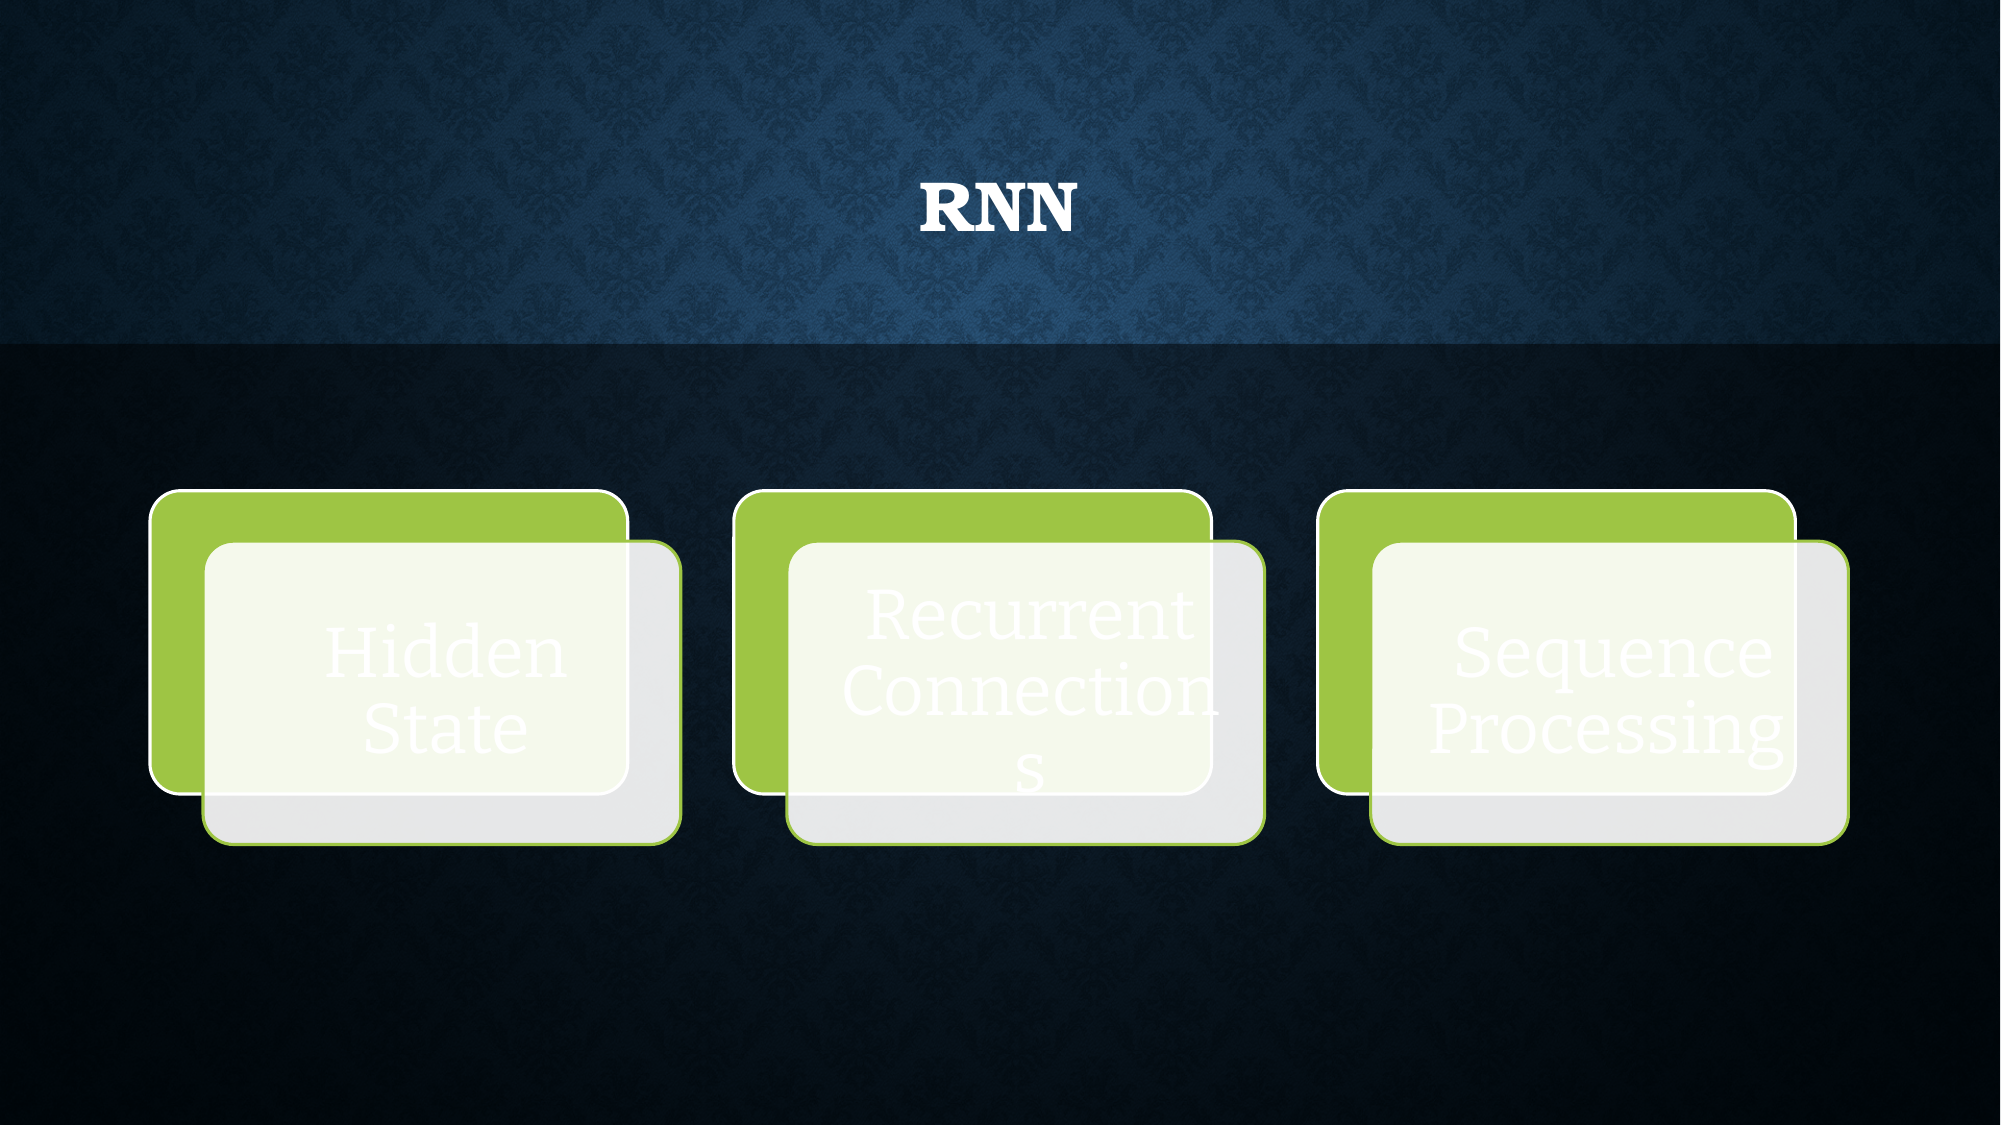

# rnn

Hidden State
Recurrent Connections
Sequence Processing